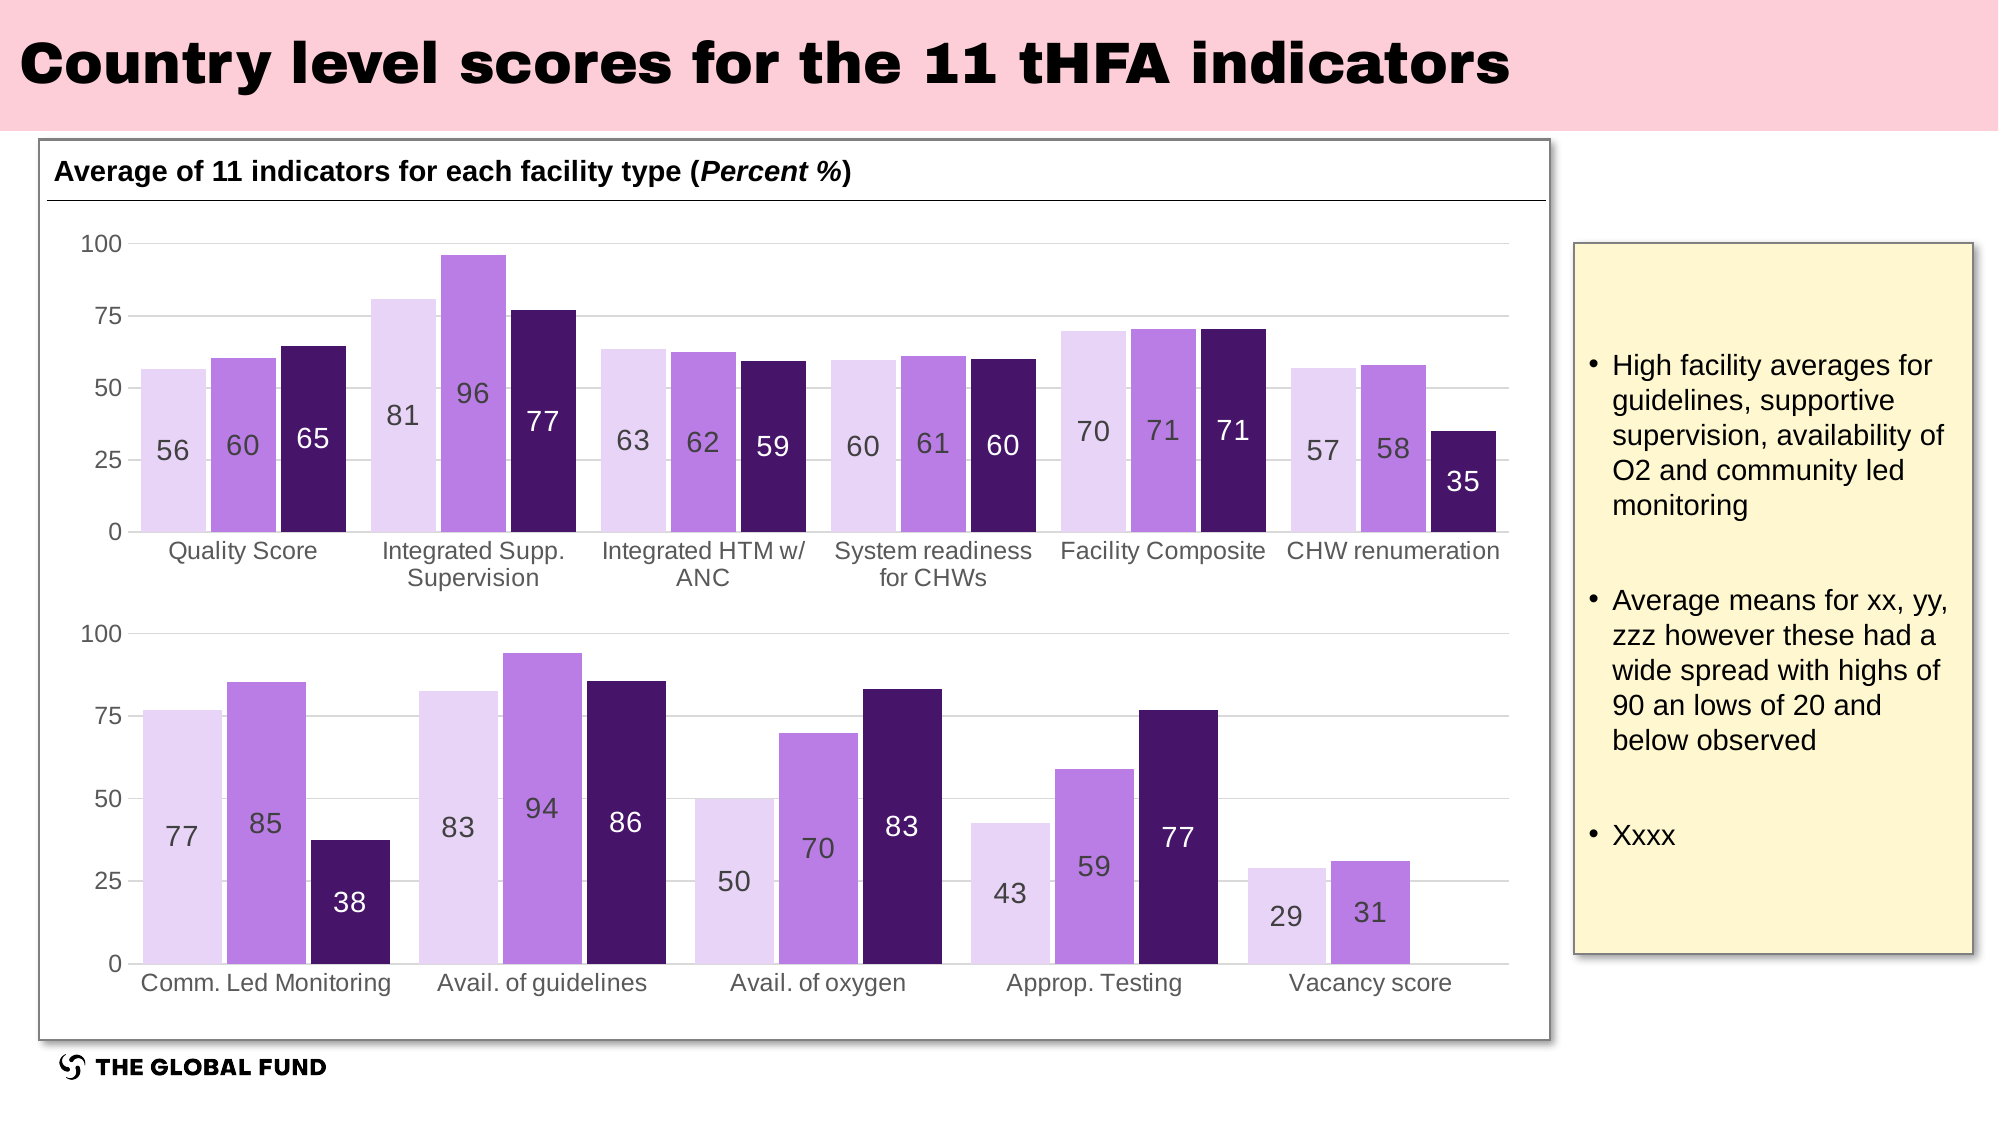

Country level scores for the 11 tHFA indicators

Average of 11 indicators for each facility type (Percent %)

### Chart

| Category | Primary | Secondary | Tertiary |
|---|---|---|---|
| Quality Score | 56.49428662529545 | 60.36990173632391 | 64.63388347763345 |
| Integrated Supp. Supervision | 80.95238095238095 | 95.91194968553458 | 77.08333333333333 |
| Integrated HTM w/ ANC | 63.36065573770485 | 62.421383647798656 | 59.16666666666665 |
| System readiness
for CHWs | 59.72446236559139 | 61.155660377358494 | 60.0 |
| Facility Composite | 69.61385441361377 | 70.58067784006356 | 70.51577003738164 |
| CHW renumeration | 56.827956989247305 | 58.0188679245283 | 35.0 |
High facility averages for guidelines, supportive supervision, availability of O2 and community led monitoring

Average means for xx, yy, zzz however these had a wide spread with highs of 90 an lows of 20 and below observed

Xxxx

### Chart

| Category | Primary | Secondary | Tertiary |
|---|---|---|---|
| Comm. Led Monitoring | 76.98412698412697 | 85.22012578616349 | 37.49999999999995 |
| Avail. of guidelines | 82.61526832955401 | 94.07008086253369 | 85.7142857142857 |
| Avail. of oxygen | 50.0 | 70.0 | 83.33333333333333 |
| Approp. Testing | 42.73116938034474 | 58.925368831029154 | 76.85185185185178 |
| Vacancy score | 28.863145037176636 | 31.10850462645224 | None |